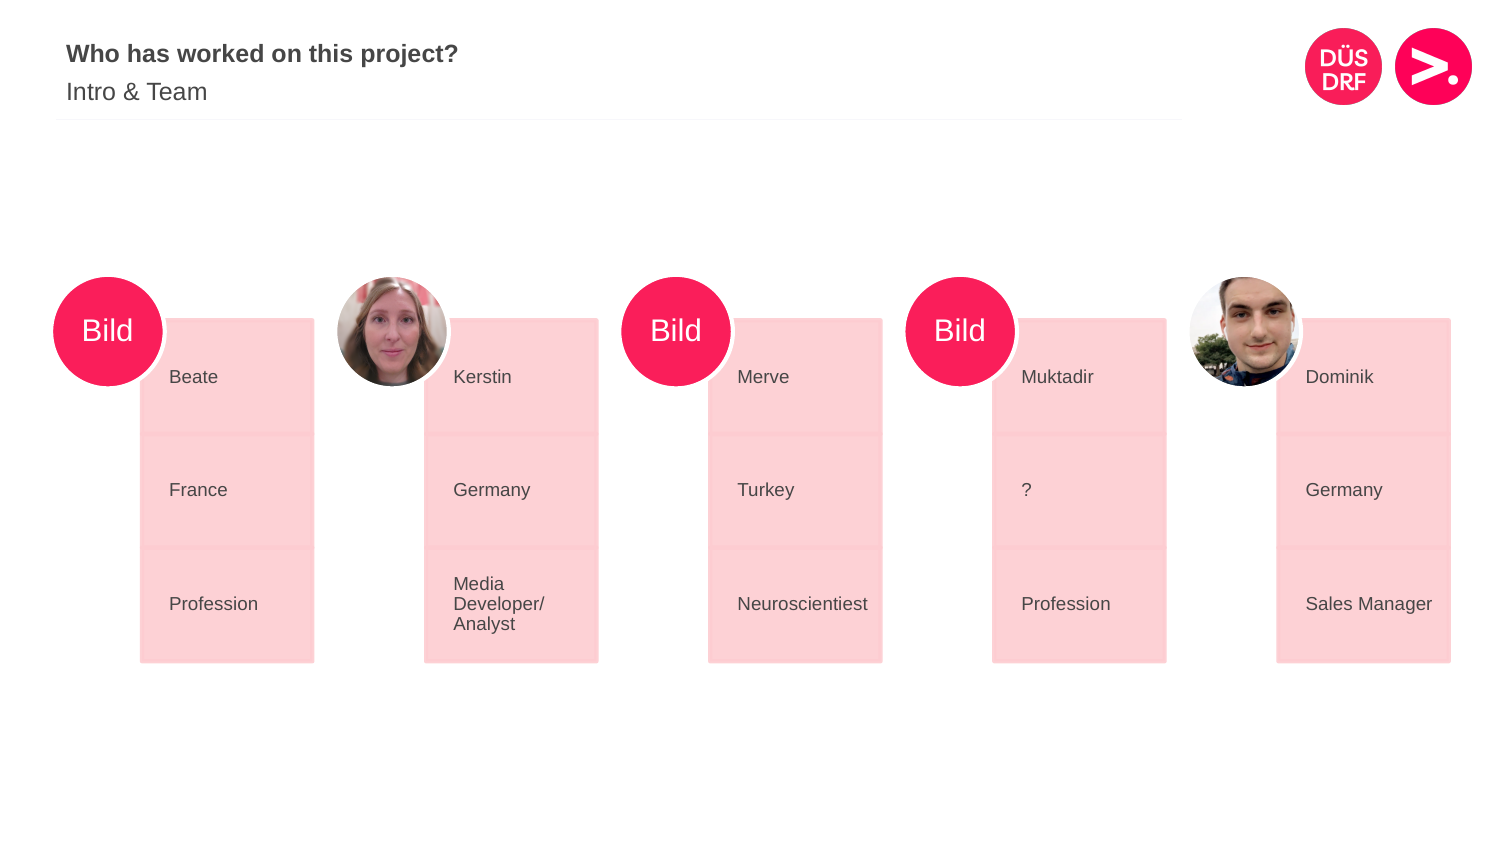

# Who has worked on this project?
Intro & Team
Beate
France
Profession
Bild
Kerstin
Germany
Media Developer/ Analyst

Merve
Turkey
Neuroscientiest
Bild
Muktadir
?
Profession
Bild
Dominik
Germany
Sales Manager